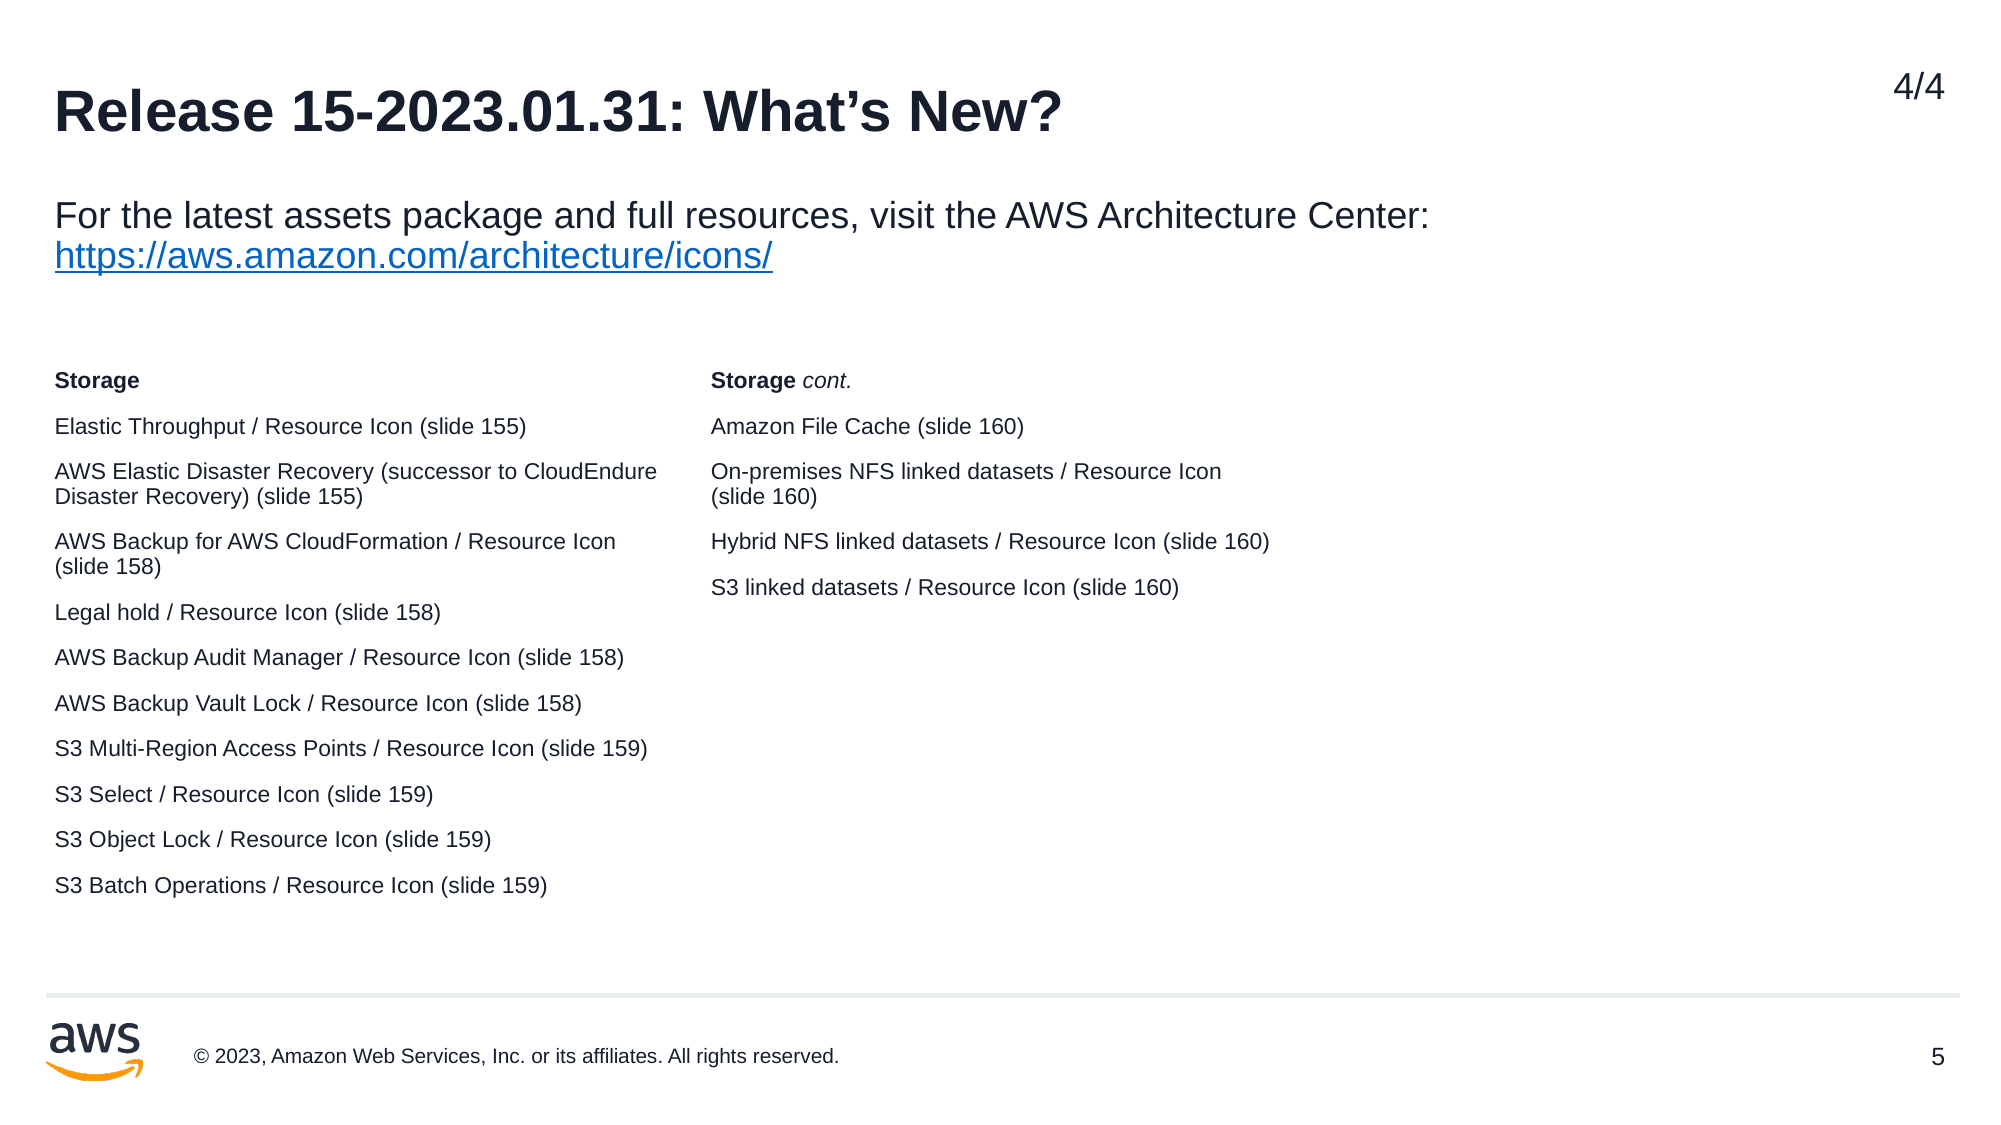

# Release 15-2023.01.31: What’s New?
4/4
For the latest assets package and full resources, visit the AWS Architecture Center: https://aws.amazon.com/architecture/icons/

Storage
Elastic Throughput / Resource Icon (slide 155)
AWS Elastic Disaster Recovery (successor to CloudEndure Disaster Recovery) (slide 155)
AWS Backup for AWS CloudFormation / Resource Icon (slide 158)
Legal hold / Resource Icon (slide 158)
AWS Backup Audit Manager / Resource Icon (slide 158)
AWS Backup Vault Lock / Resource Icon (slide 158)
S3 Multi-Region Access Points / Resource Icon (slide 159)
S3 Select / Resource Icon (slide 159)
S3 Object Lock / Resource Icon (slide 159)
S3 Batch Operations / Resource Icon (slide 159)

Storage cont.
Amazon File Cache (slide 160)
On-premises NFS linked datasets / Resource Icon (slide 160)
Hybrid NFS linked datasets / Resource Icon (slide 160)
S3 linked datasets / Resource Icon (slide 160)
© 2023, Amazon Web Services, Inc. or its affiliates. All rights reserved.
5